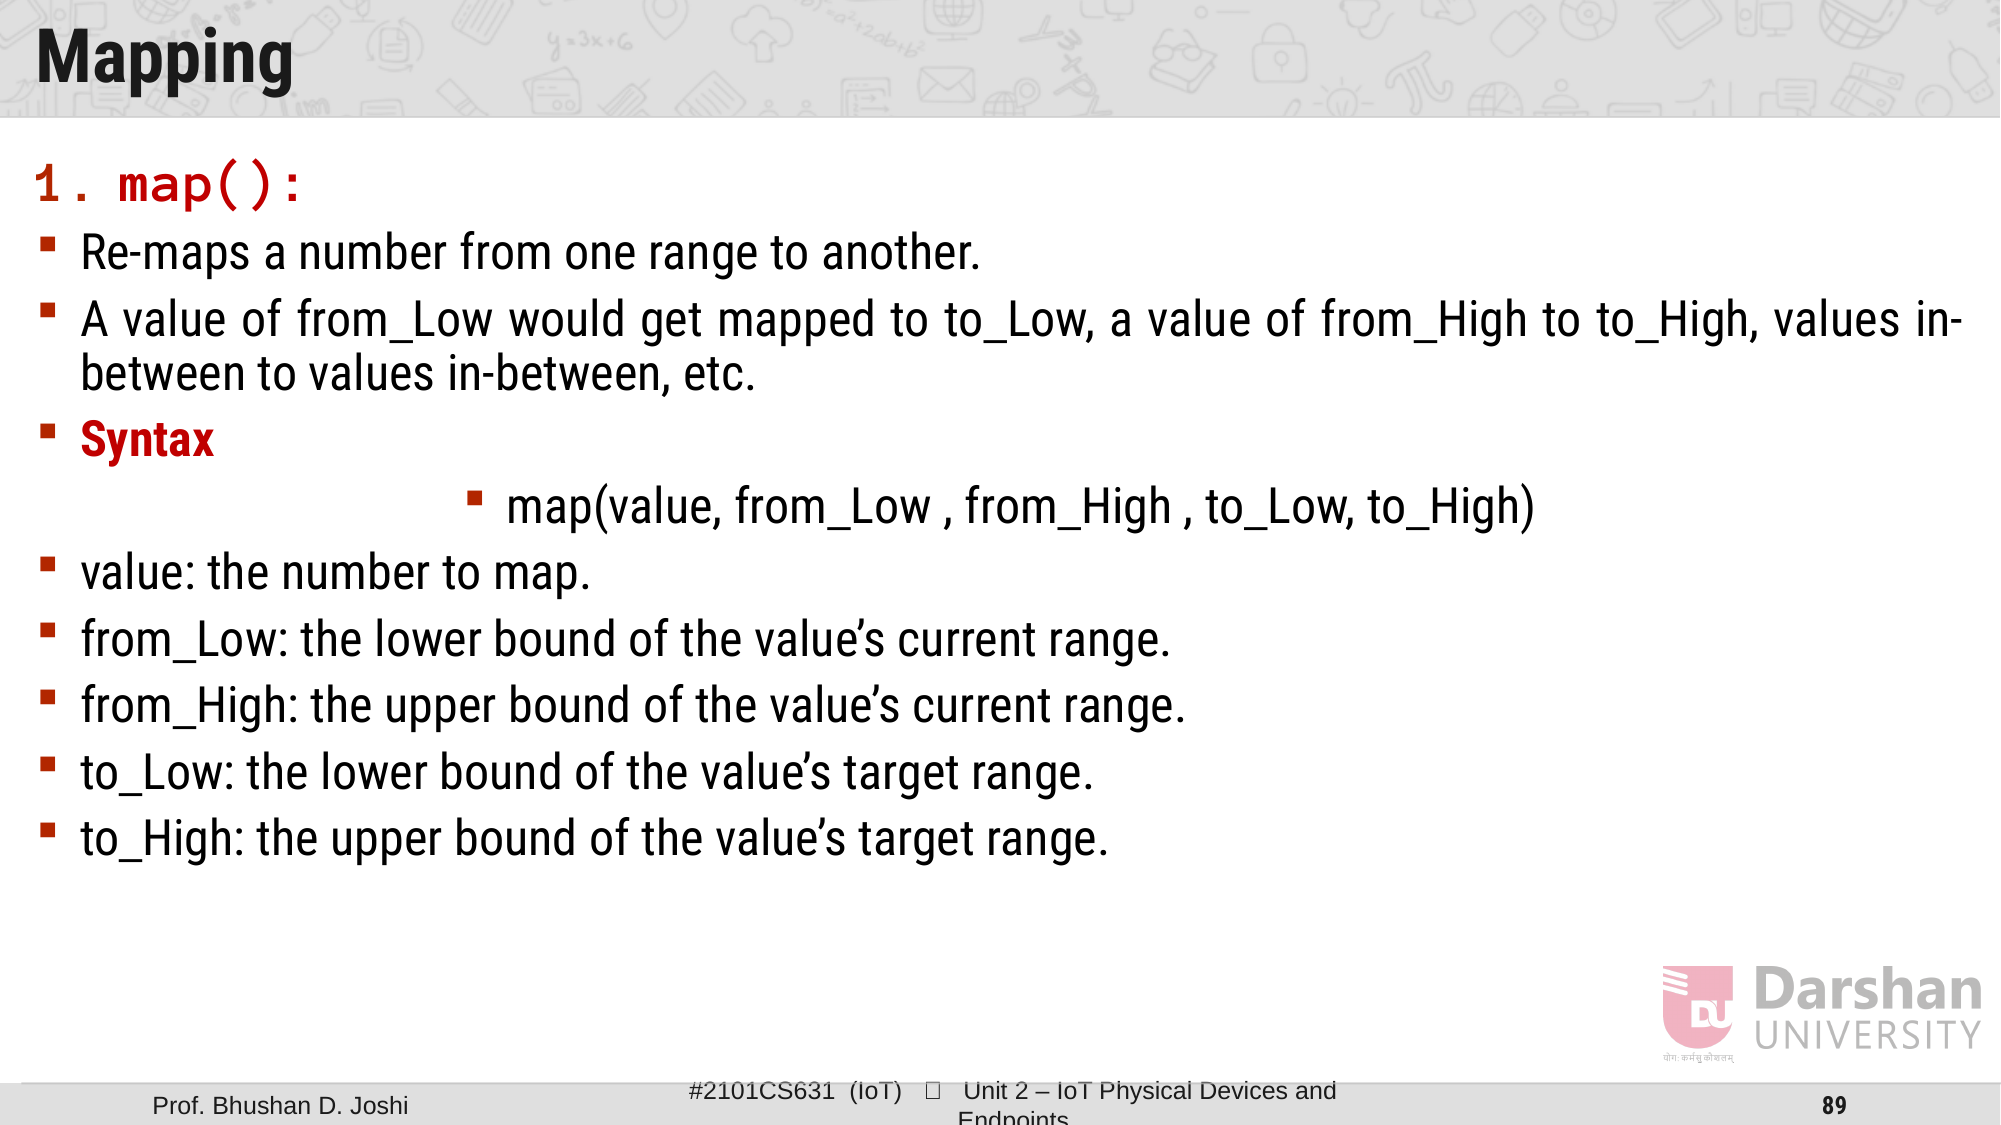

# Mapping
map():
Re-maps a number from one range to another.
A value of from_Low would get mapped to to_Low, a value of from_High to to_High, values in-between to values in-between, etc.
Syntax
map(value, from_Low , from_High , to_Low, to_High)
value: the number to map.
from_Low: the lower bound of the value’s current range.
from_High: the upper bound of the value’s current range.
to_Low: the lower bound of the value’s target range.
to_High: the upper bound of the value’s target range.